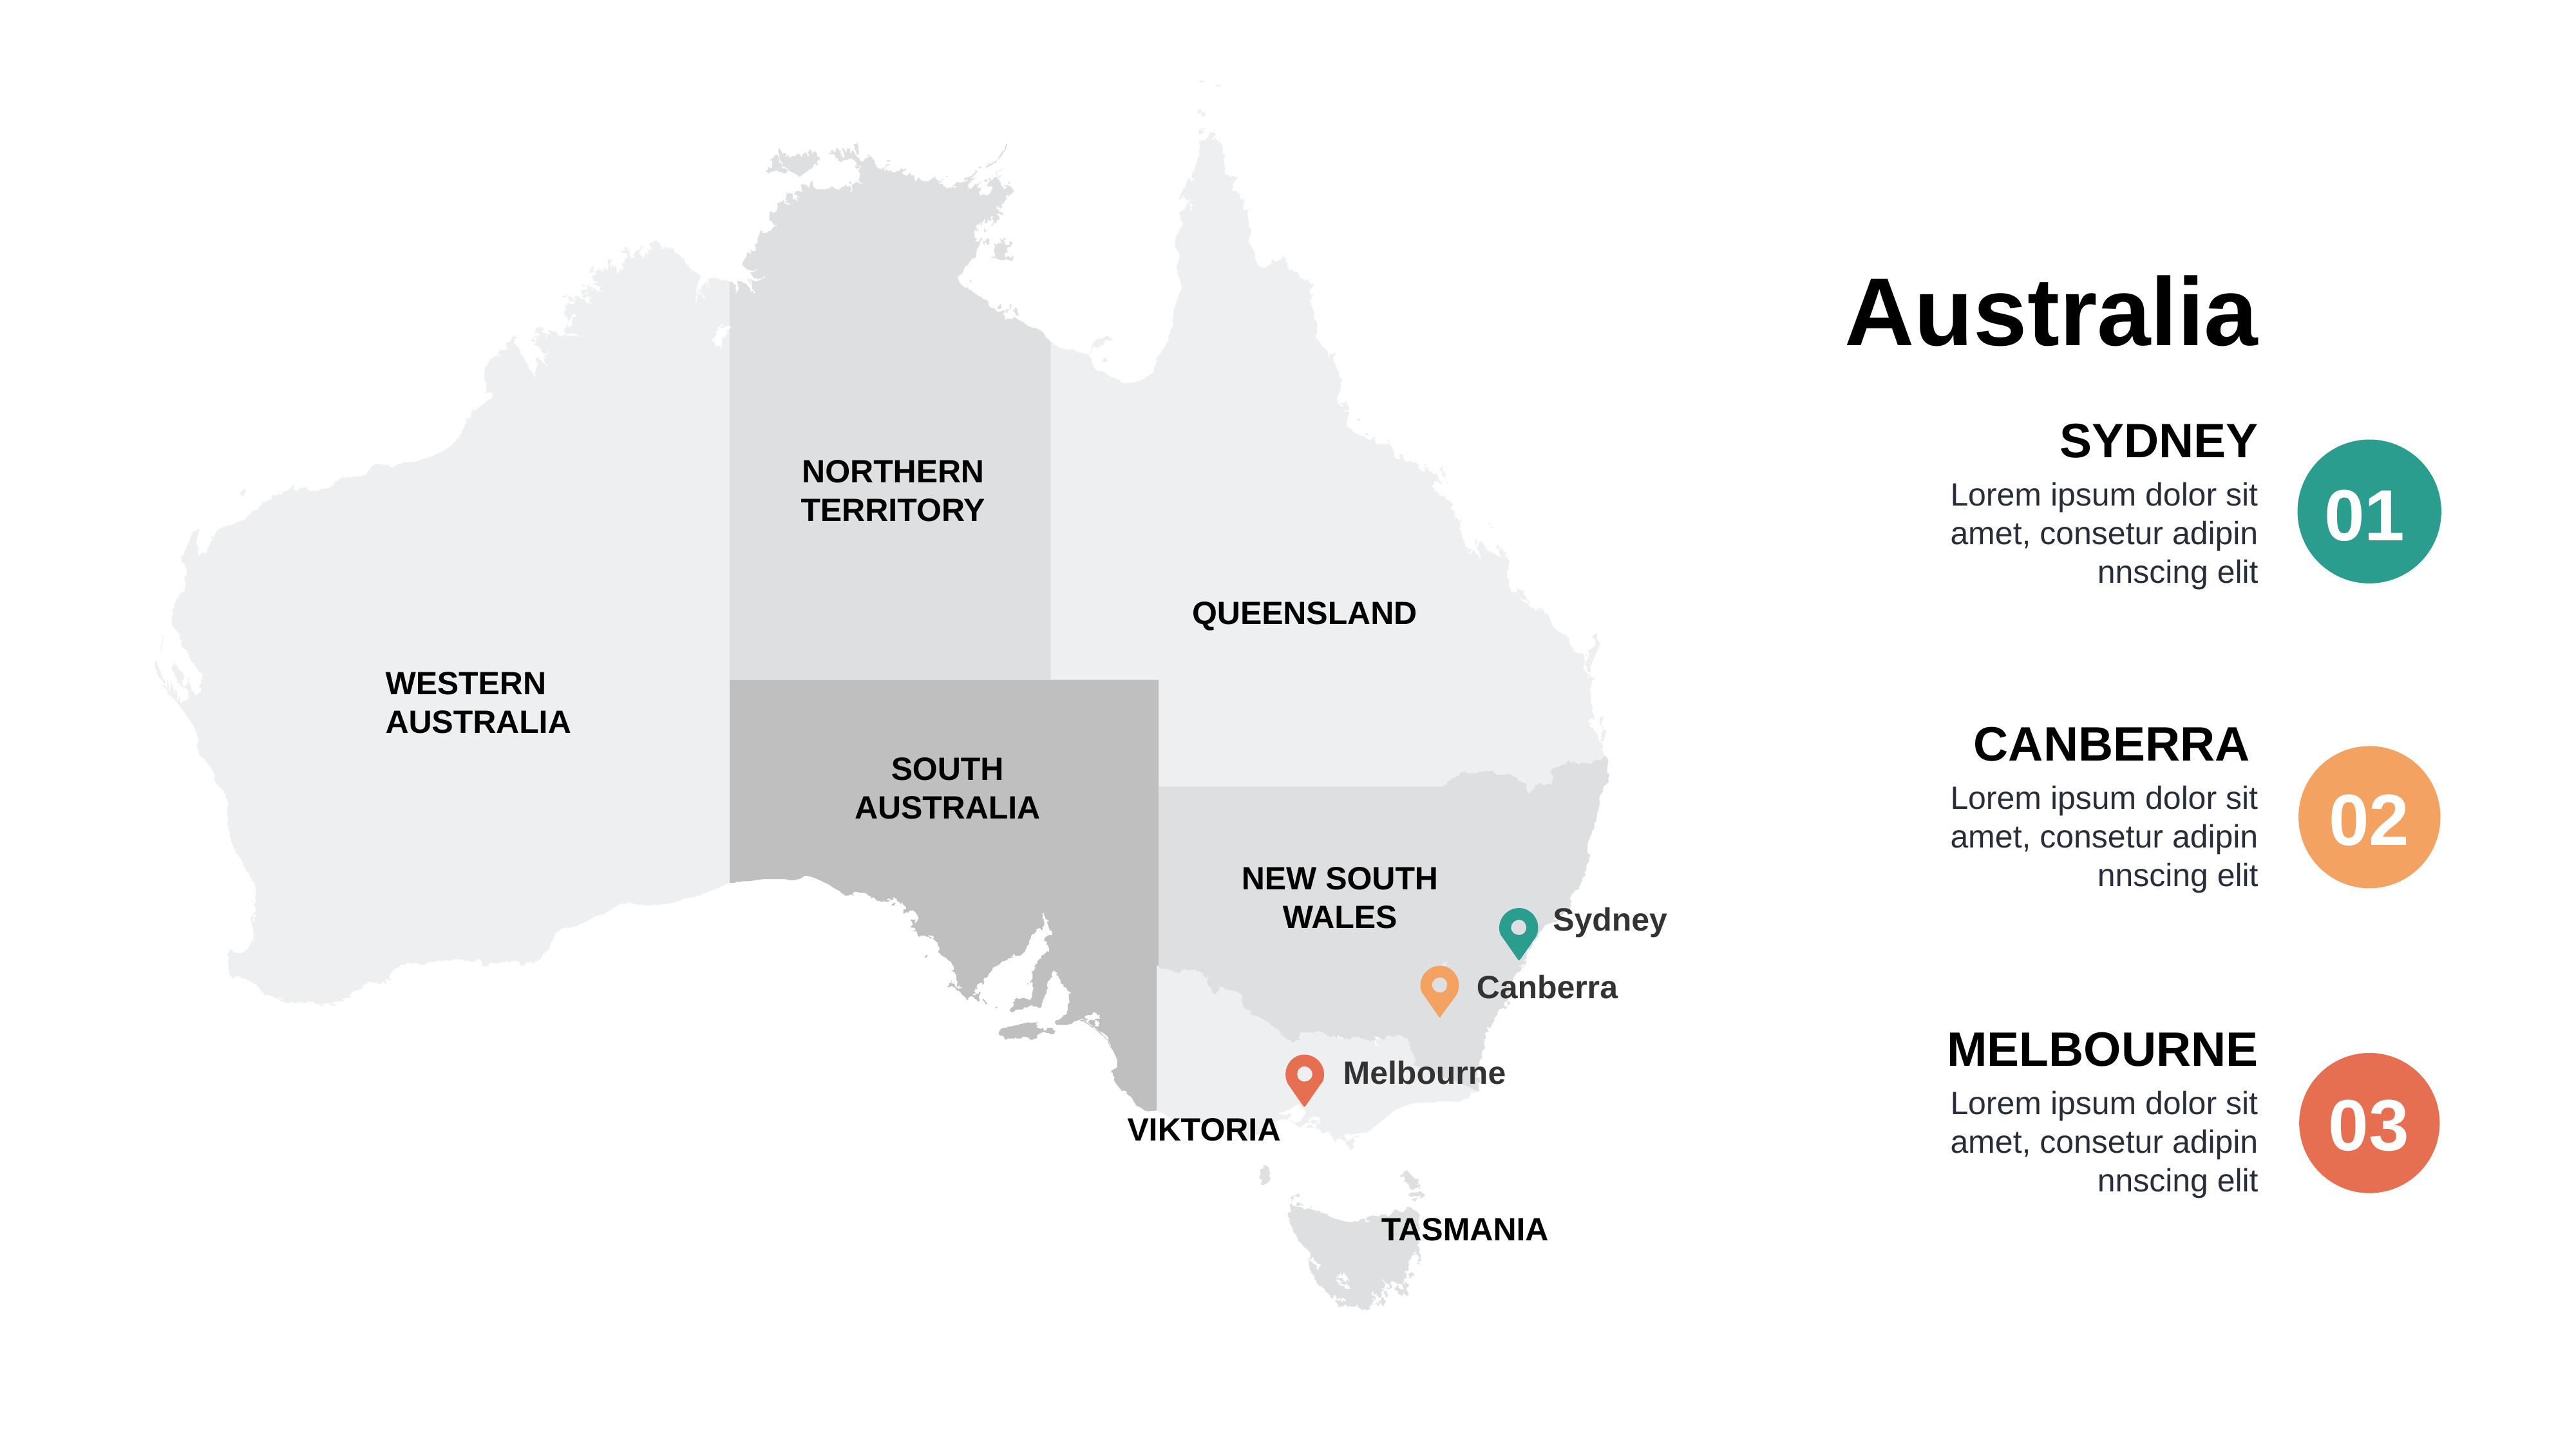

Australia
SYDNEY

NORTHERN
TERRITORY
01
Lorem ipsum dolor sit amet, consetur adipin nnscing elit
QUEENSLAND
WESTERN
AUSTRALIA

CANBERRA

SOUTH
AUSTRALIA

Lorem ipsum dolor sit amet, consetur adipin nnscing elit
02
NEW SOUTH
WALES
Sydney

Canberra
MELBOURNE
Melbourne

Lorem ipsum dolor sit amet, consetur adipin nnscing elit
03
VIKTORIA

TASMANIA